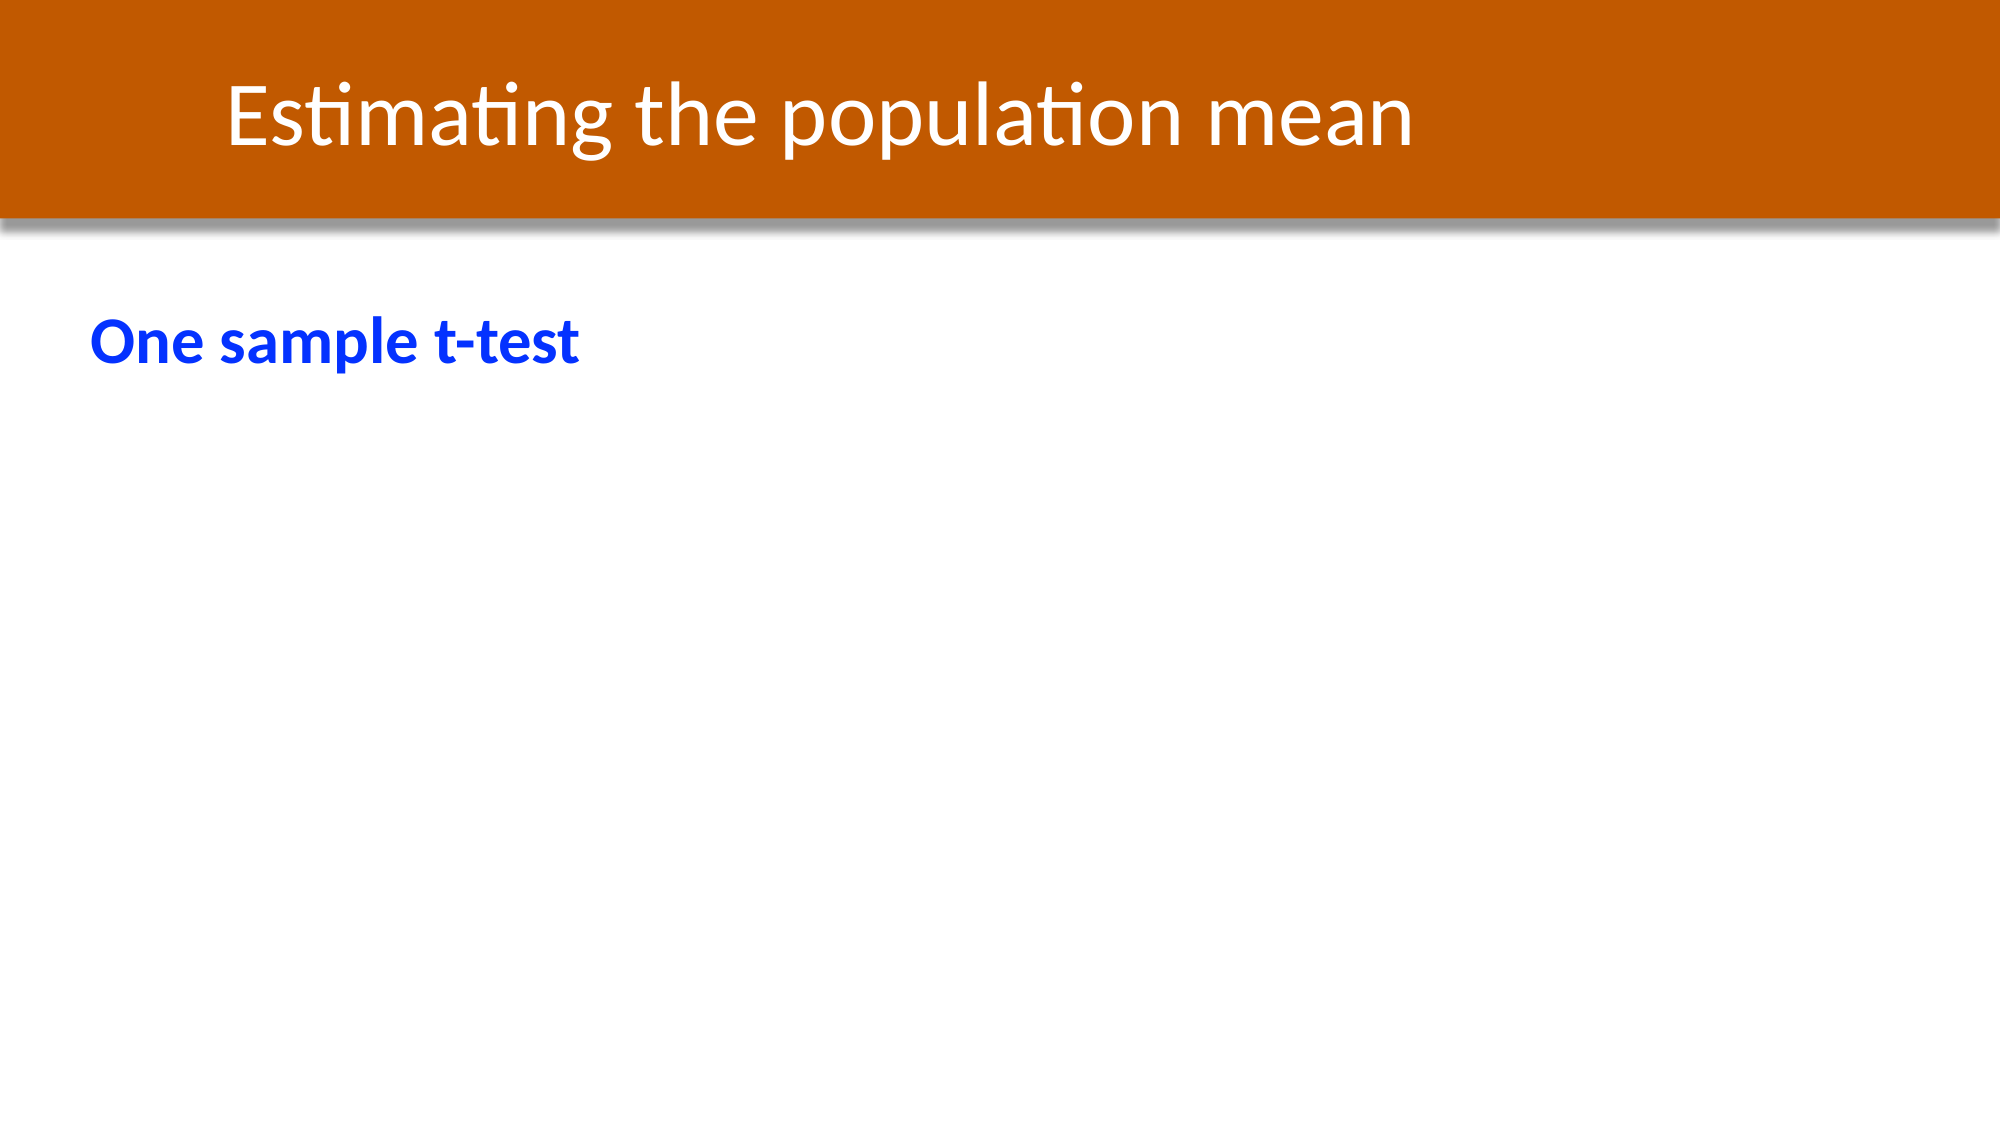

Estimating the population mean
One sample t-test